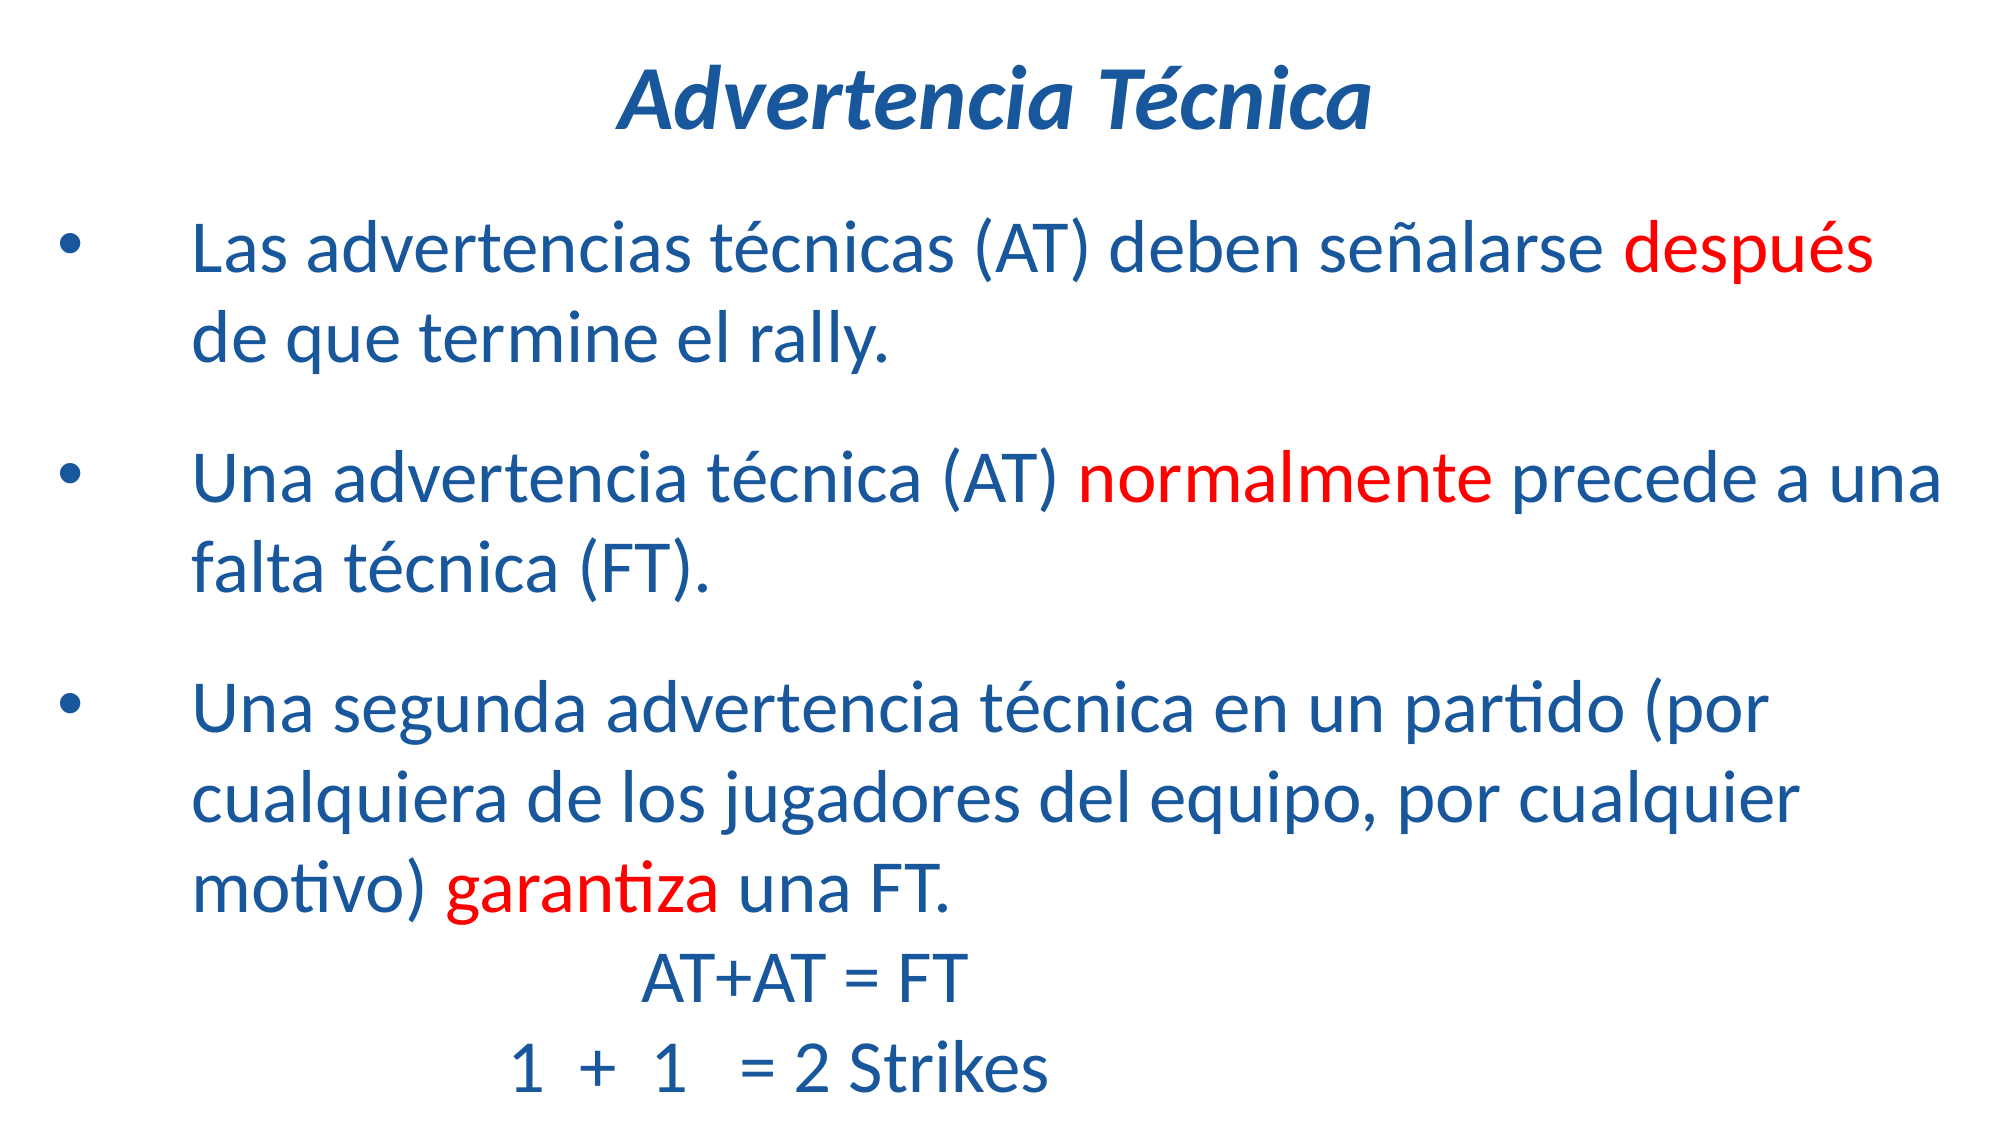

Advertencia Técnica

Las advertencias técnicas (AT) deben señalarse después de que termine el rally.

Una advertencia técnica (AT) normalmente precede a una falta técnica (FT).

Una segunda advertencia técnica en un partido (por cualquiera de los jugadores del equipo, por cualquier motivo) garantiza una FT.                								AT+AT = FT
			1  +  1   = 2 Strikes
197